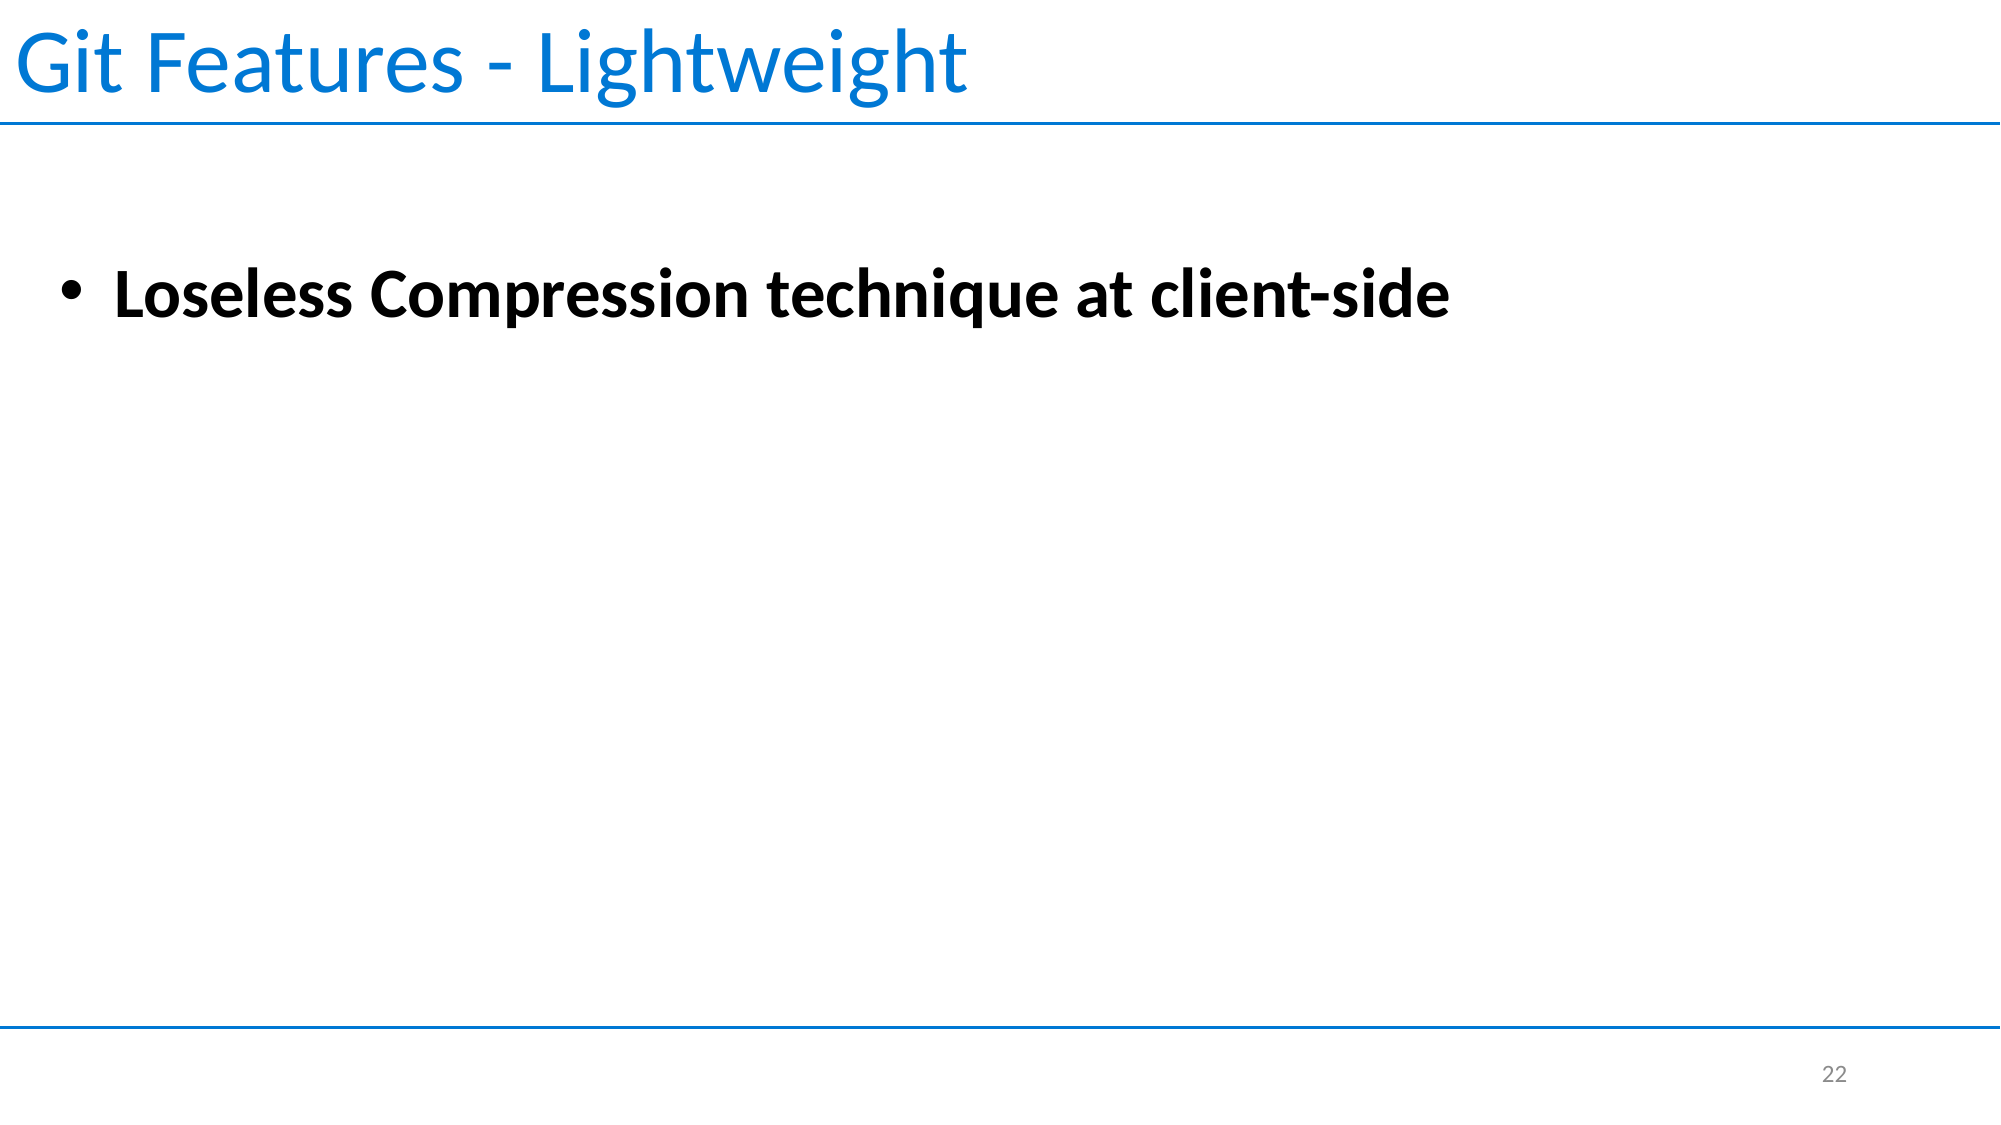

Git Features - Lightweight

Loseless Compression technique at client-side

22